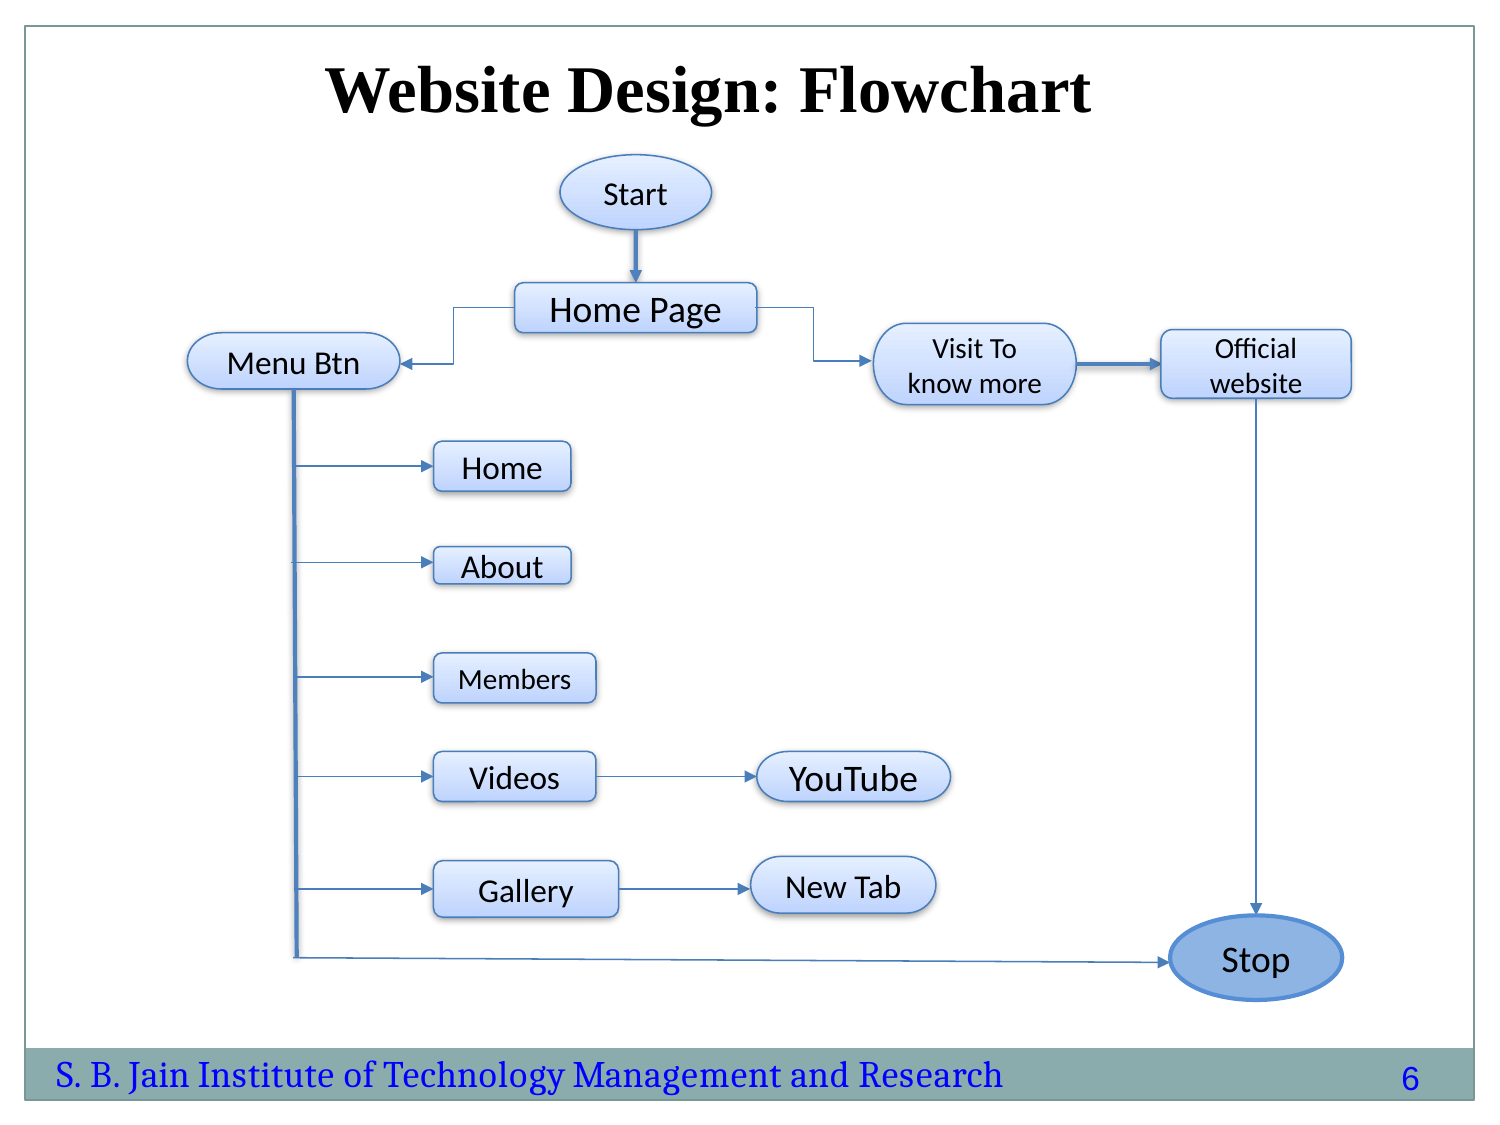

# Website Design: Flowchart
Start
Home Page
Visit To know more
Official website
Menu Btn
Home
About
Members
Videos
YouTube
New Tab
Gallery
Stop
S. B. Jain Institute of Technology Management and Research
6